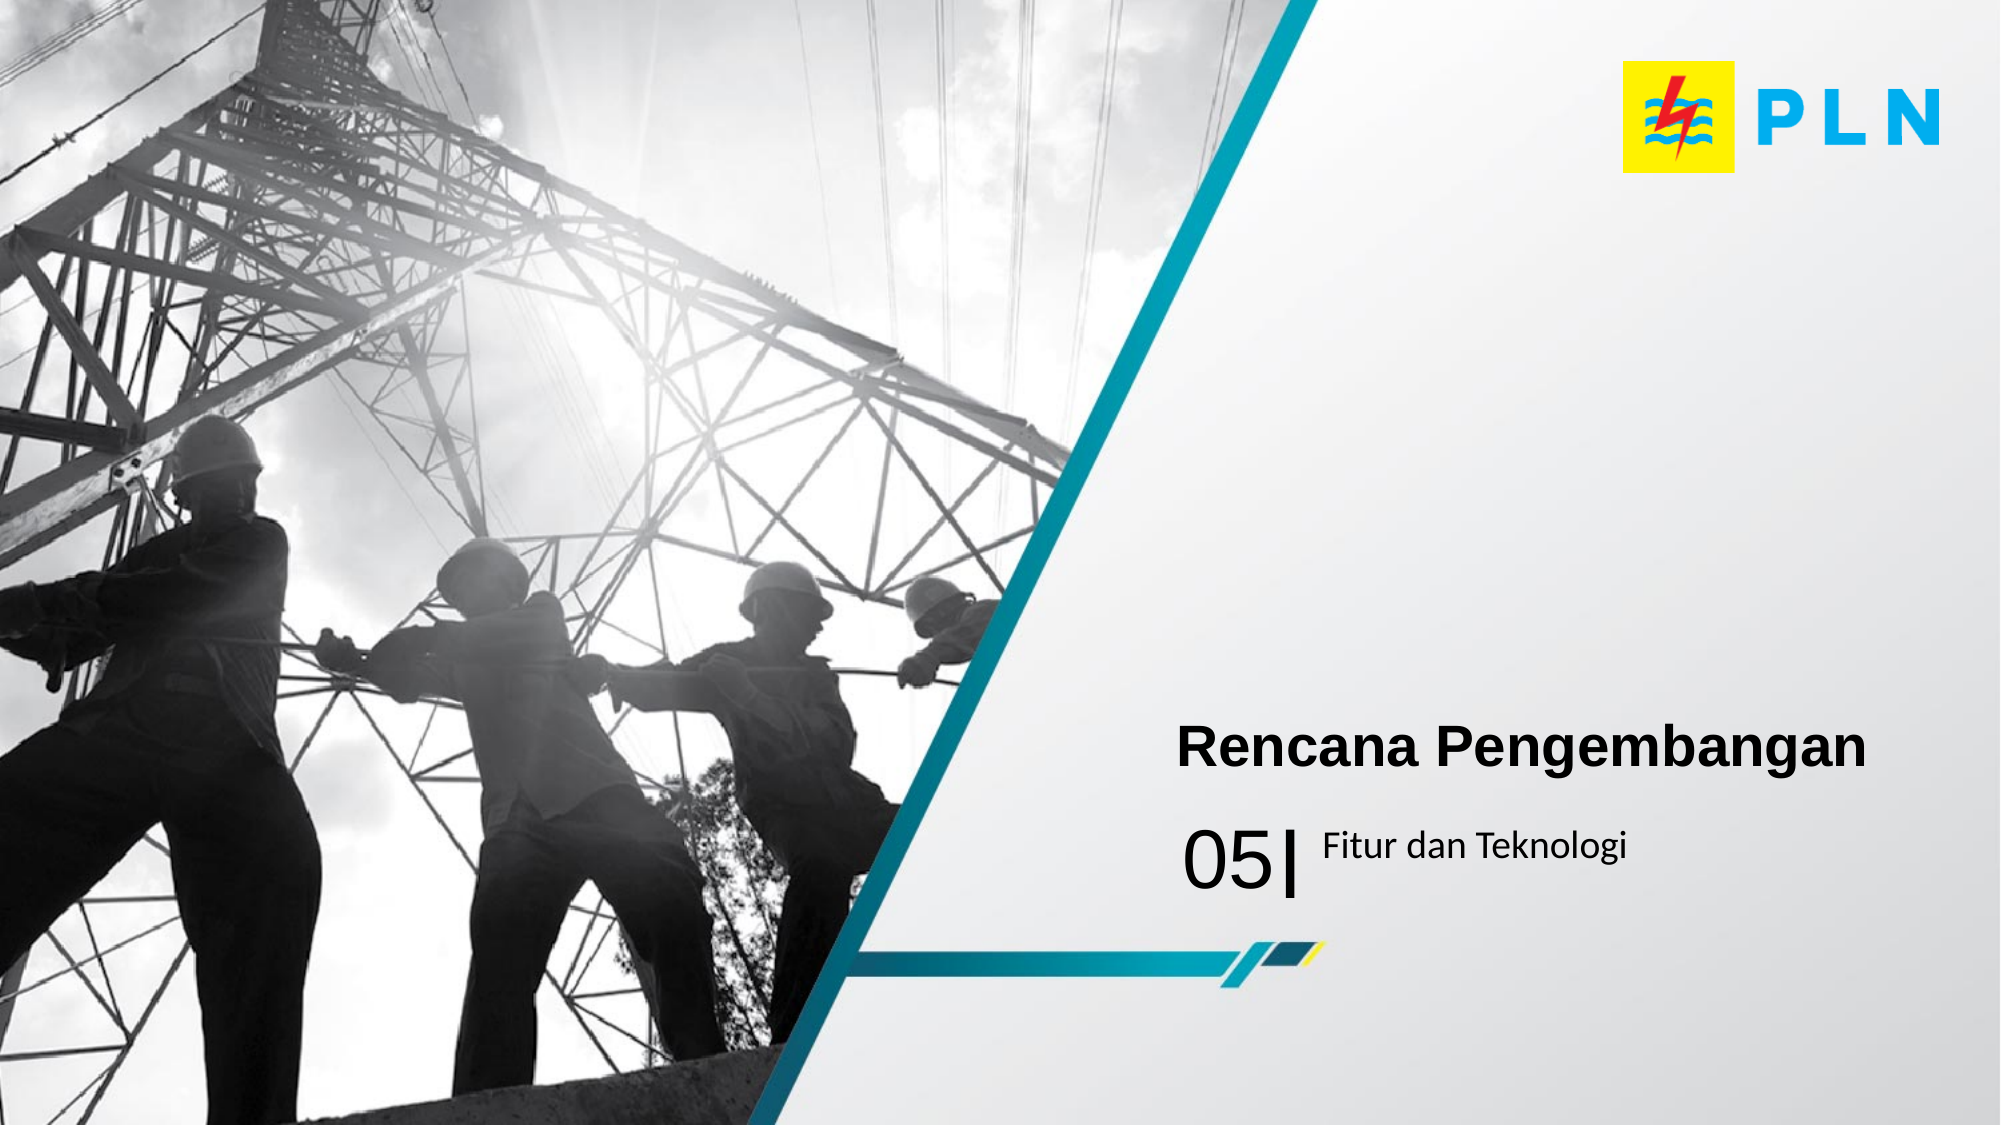

# Rencana Pengembangan
05
Fitur dan Teknologi